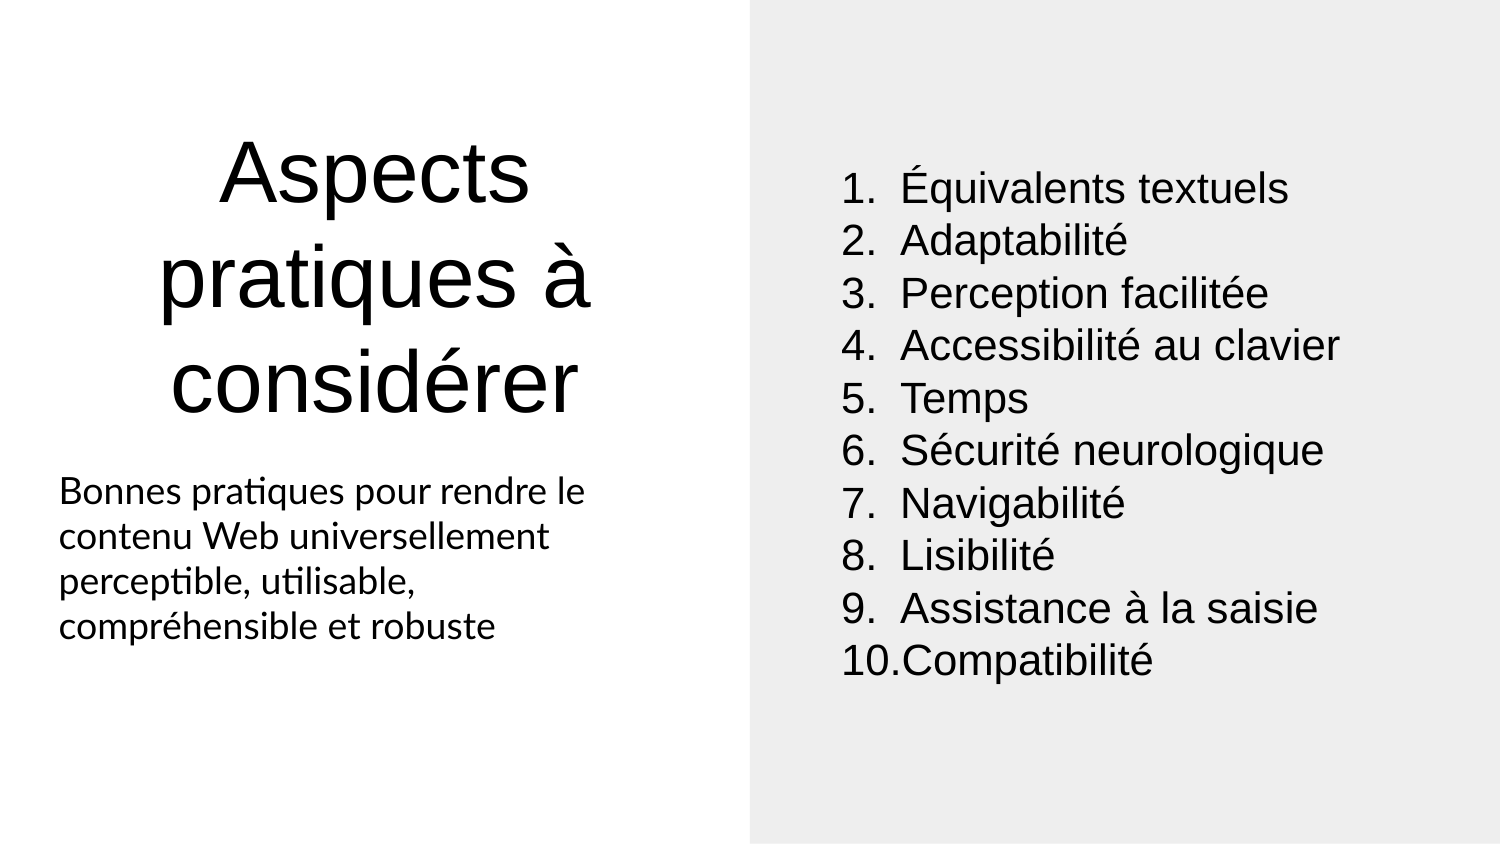

Équivalents textuels
Adaptabilité
Perception facilitée
Accessibilité au clavier
Temps
Sécurité neurologique
Navigabilité
Lisibilité
Assistance à la saisie
Compatibilité
# Aspects pratiques à considérer

Bonnes pratiques pour rendre le contenu Web universellement perceptible, utilisable, compréhensible et robuste